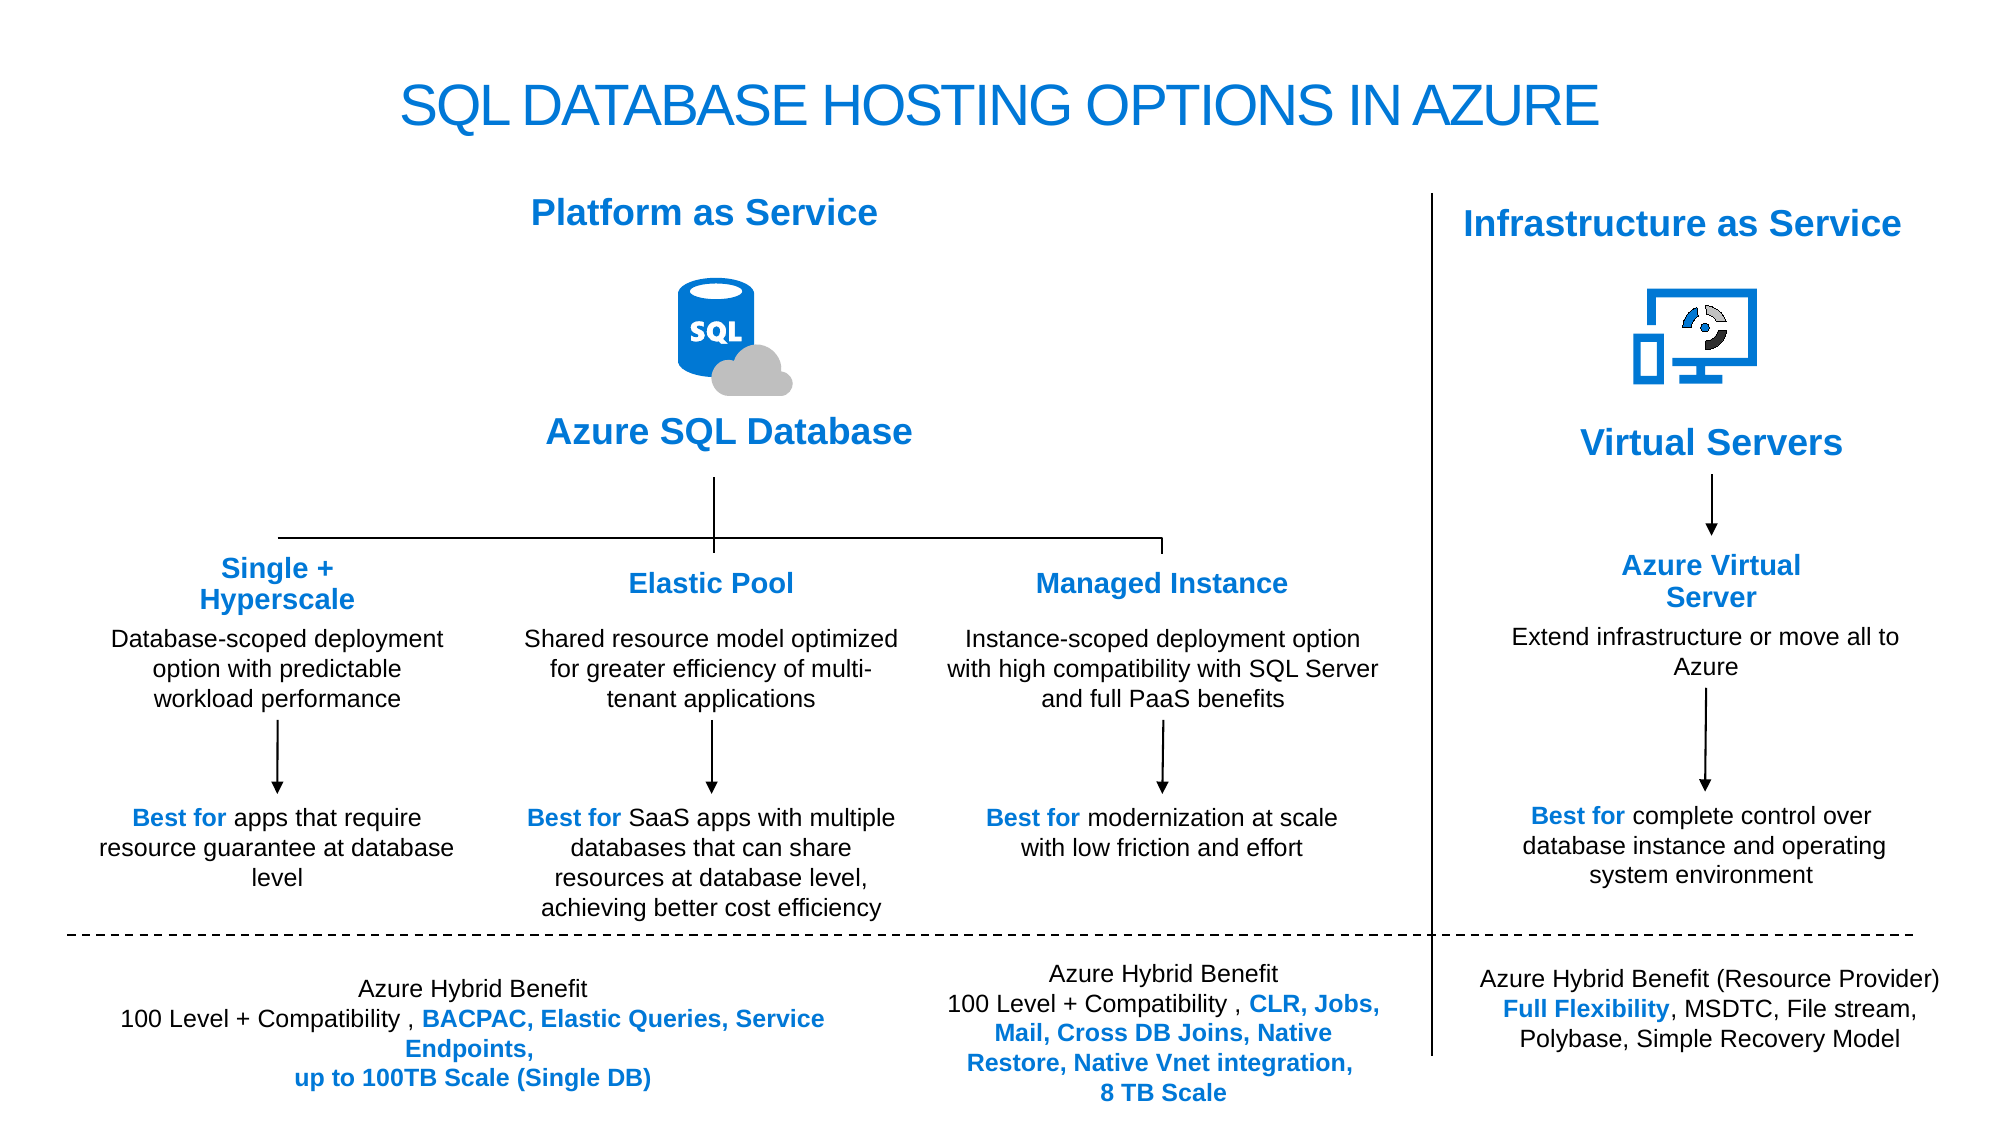

# SQL Database hosting options IN AZURE
Platform as Service
Infrastructure as Service

Azure SQL Database
Virtual Servers
Azure Virtual Server
Single + Hyperscale
Elastic Pool
Managed Instance
Extend infrastructure or move all to Azure
Database-scoped deployment option with predictable workload performance
Shared resource model optimized for greater efficiency of multi-tenant applications
Instance-scoped deployment option with high compatibility with SQL Server and full PaaS benefits
Best for complete control over  database instance and operating system environment
Best for apps that require resource guarantee at database level
Best for SaaS apps with multiple databases that can share resources at database level, achieving better cost efficiency
Best for modernization at scale with low friction and effort
Azure Hybrid Benefit
100 Level + Compatibility , CLR, Jobs, Mail, Cross DB Joins, Native Restore, Native Vnet integration,
8 TB Scale
Azure Hybrid Benefit (Resource Provider)
Full Flexibility, MSDTC, File stream, Polybase, Simple Recovery Model
Azure Hybrid Benefit
100 Level + Compatibility , BACPAC, Elastic Queries, Service Endpoints,
up to 100TB Scale (Single DB)